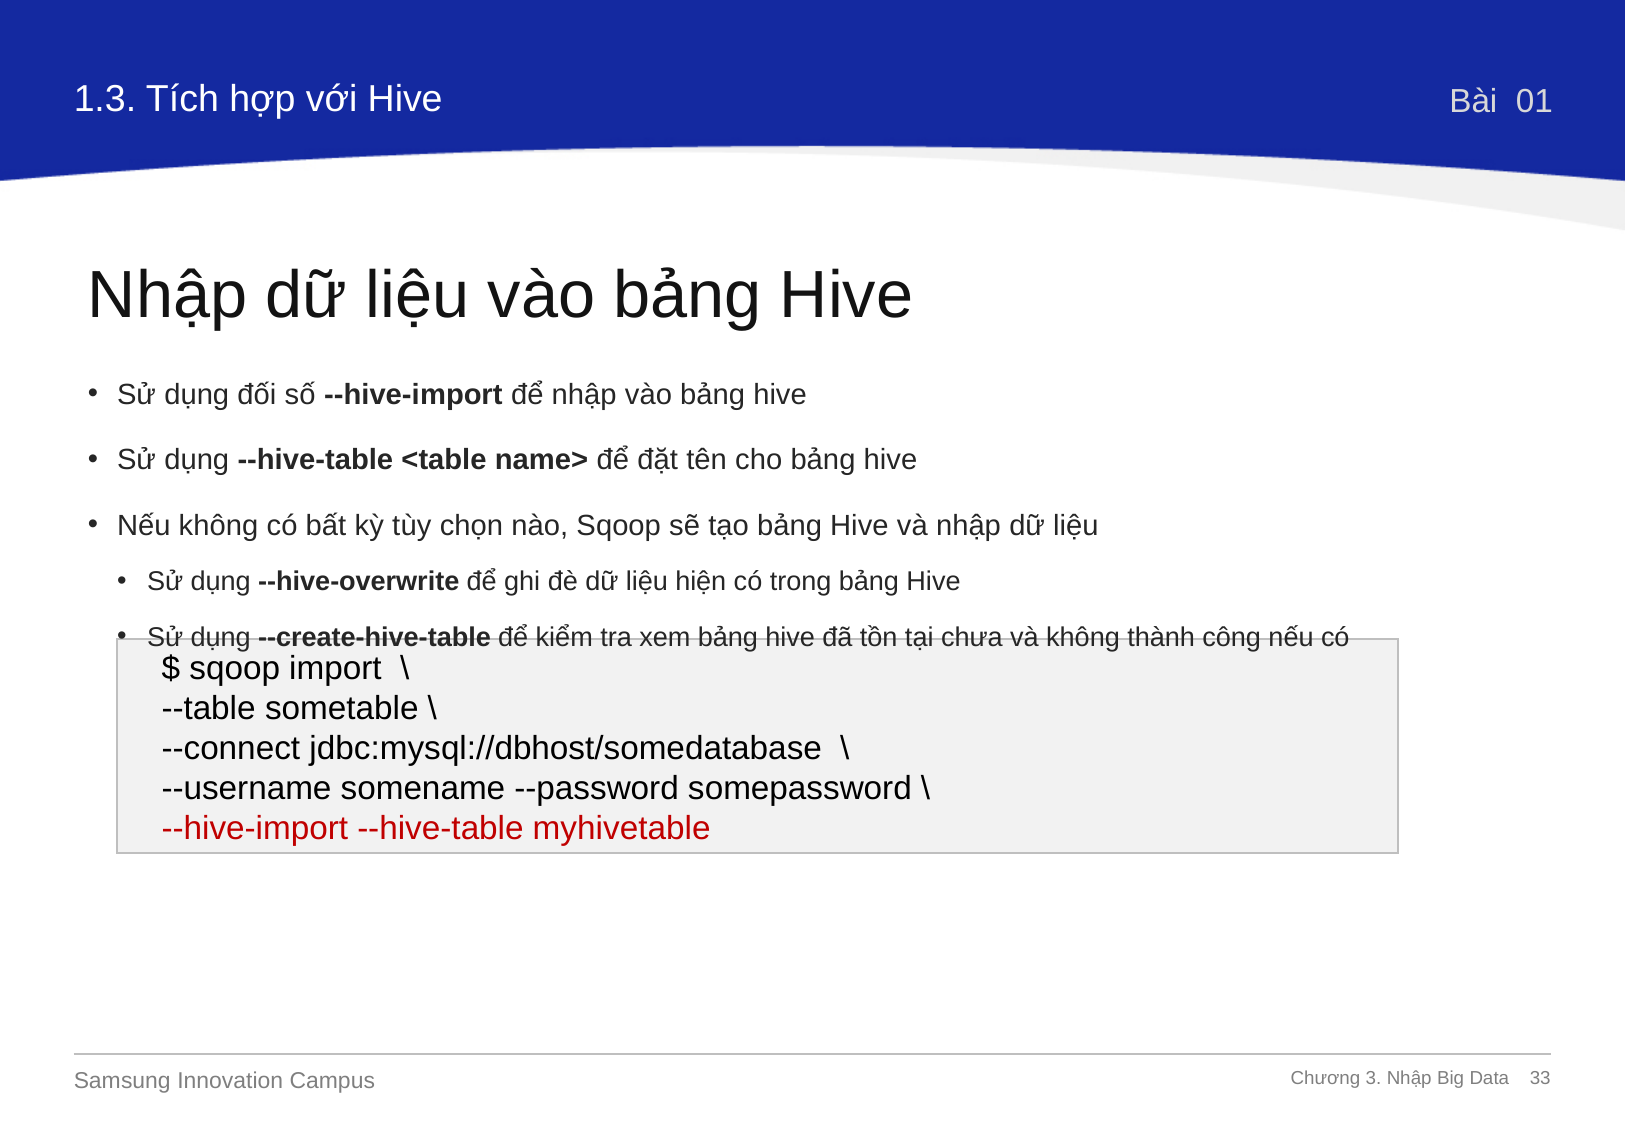

1.3. Tích hợp với Hive
Bài  01
Nhập dữ liệu vào bảng Hive
Sử dụng đối số --hive-import để nhập vào bảng hive
Sử dụng --hive-table <table name> để đặt tên cho bảng hive
Nếu không có bất kỳ tùy chọn nào, Sqoop sẽ tạo bảng Hive và nhập dữ liệu
Sử dụng --hive-overwrite để ghi đè dữ liệu hiện có trong bảng Hive
Sử dụng --create-hive-table để kiểm tra xem bảng hive đã tồn tại chưa và không thành công nếu có
$ sqoop import  \
--table sometable \
--connect jdbc:mysql://dbhost/somedatabase  \
--username somename --password somepassword \
--hive-import --hive-table myhivetable